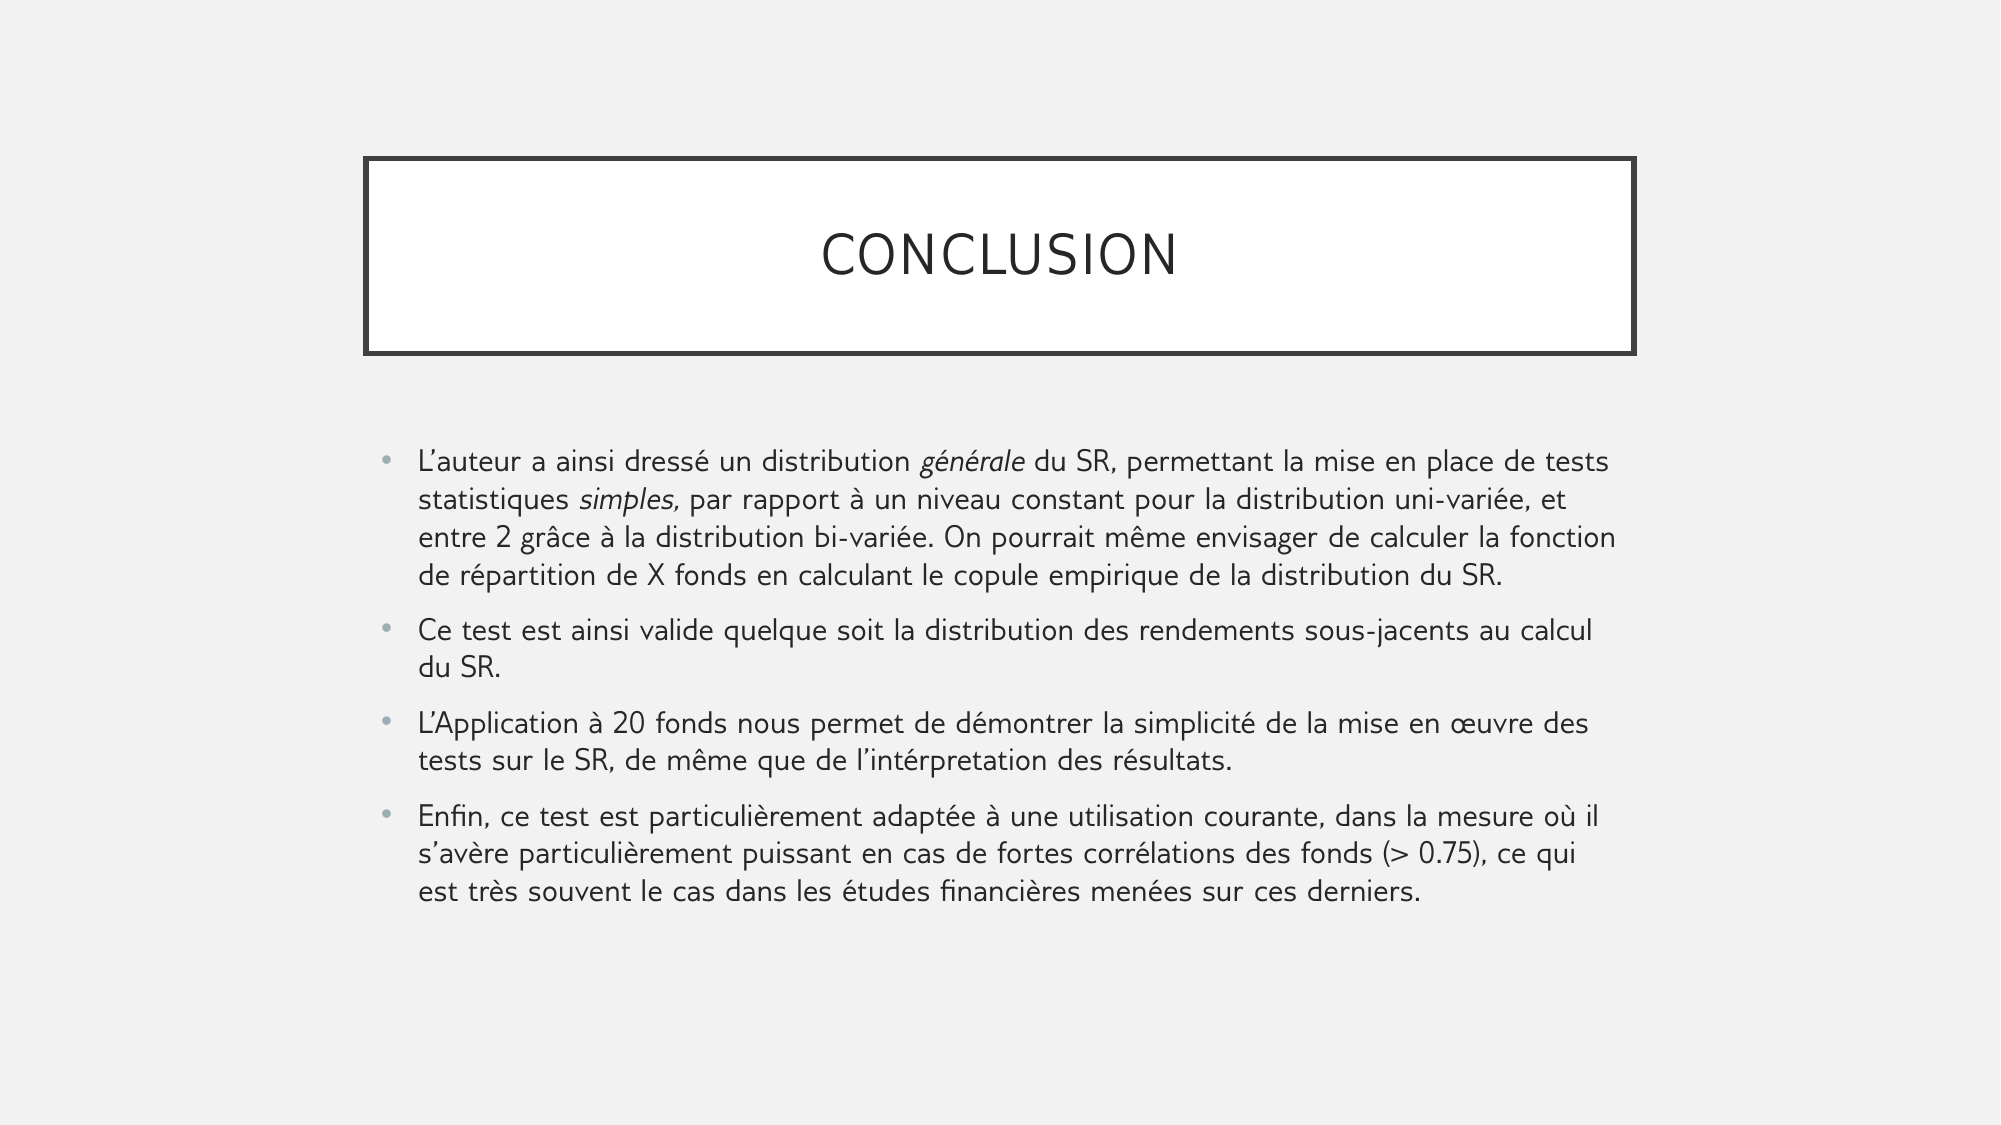

# Conclusion
L’auteur a ainsi dressé un distribution générale du SR, permettant la mise en place de tests statistiques simples, par rapport à un niveau constant pour la distribution uni-variée, et entre 2 grâce à la distribution bi-variée. On pourrait même envisager de calculer la fonction de répartition de X fonds en calculant le copule empirique de la distribution du SR.
Ce test est ainsi valide quelque soit la distribution des rendements sous-jacents au calcul du SR.
L’Application à 20 fonds nous permet de démontrer la simplicité de la mise en œuvre des tests sur le SR, de même que de l’intérpretation des résultats.
Enfin, ce test est particulièrement adaptée à une utilisation courante, dans la mesure où il s’avère particulièrement puissant en cas de fortes corrélations des fonds (> 0.75), ce qui est très souvent le cas dans les études financières menées sur ces derniers.